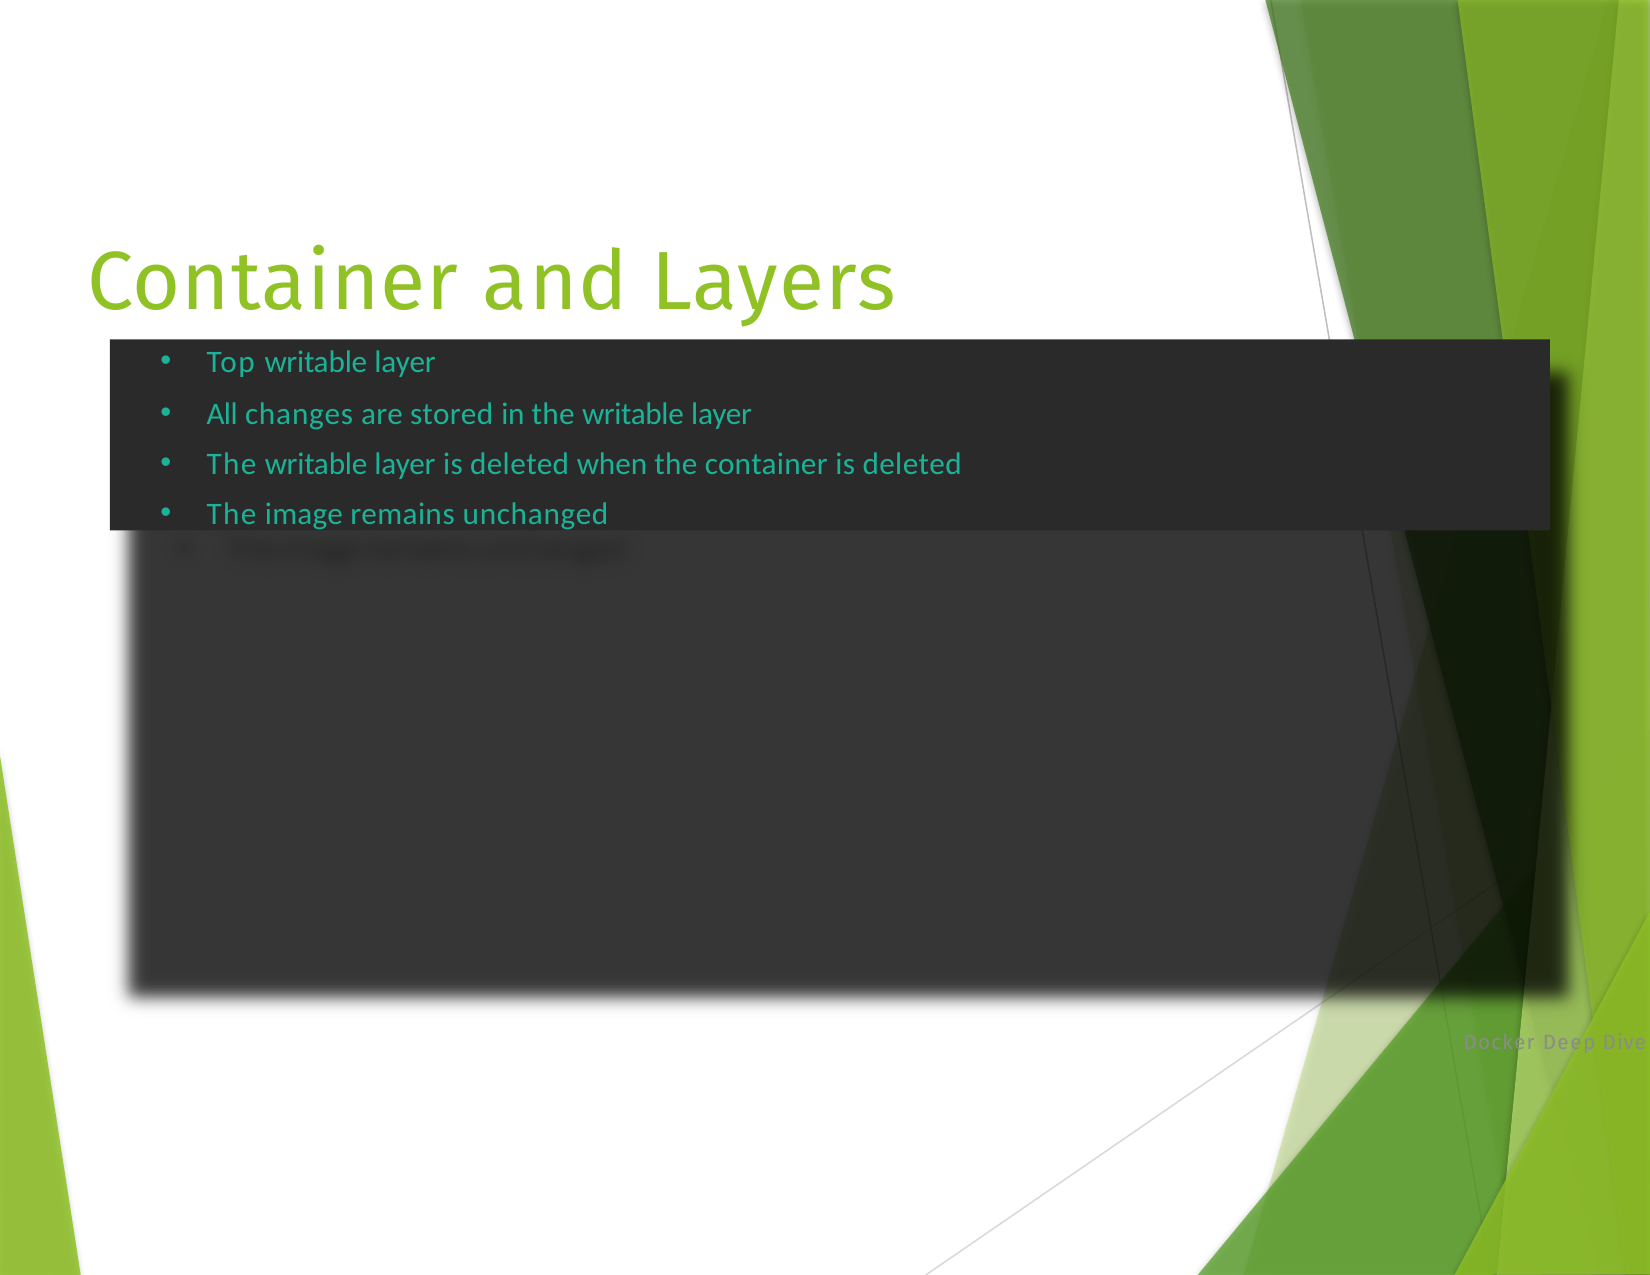

# Container and Layers
Top writable layer
All changes are stored in the writable layer
The writable layer is deleted when the container is deleted
The image remains unchanged

Docker Deep Dive